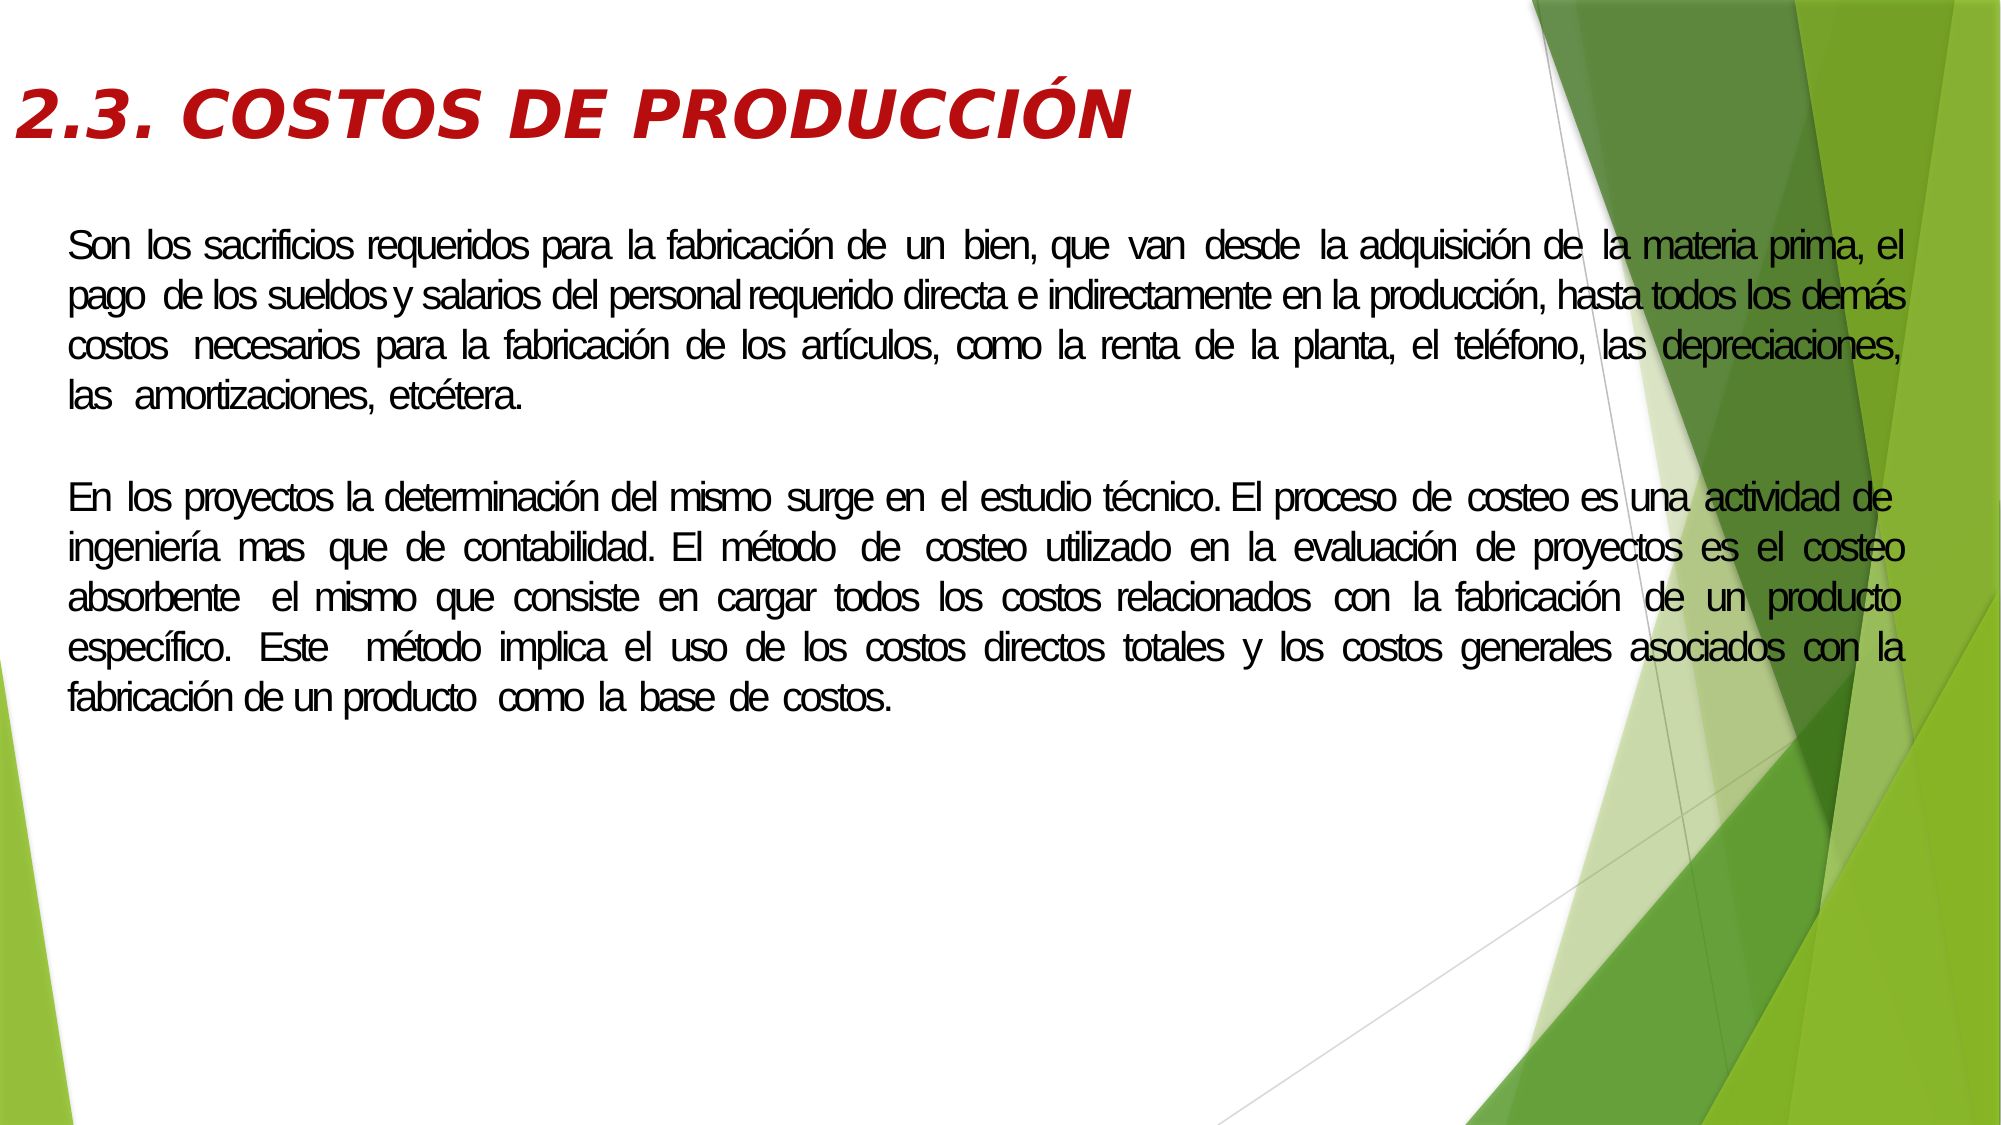

# 2.3. COSTOS DE PRODUCCIÓN
Son los sacrificios requeridos para la fabricación de un bien, que van desde la adquisición de la materia prima, el pago  de los sueldos y salarios del personal requerido directa e indirectamente en la producción, hasta todos los demás costos  necesarios para la fabricación de los artículos, como la renta de la planta, el teléfono, las depreciaciones, las  amortizaciones, etcétera.

En los proyectos la determinación del mismo surge en el estudio técnico. El proceso de costeo es una actividad de  ingeniería mas que de contabilidad. El método de costeo utilizado en la evaluación de proyectos es el costeo absorbente  el mismo que consiste en cargar todos los costos relacionados con la fabricación de un producto específico. Este  método implica el uso de los costos directos totales y los costos generales asociados con la fabricación de un producto  como la base de costos.